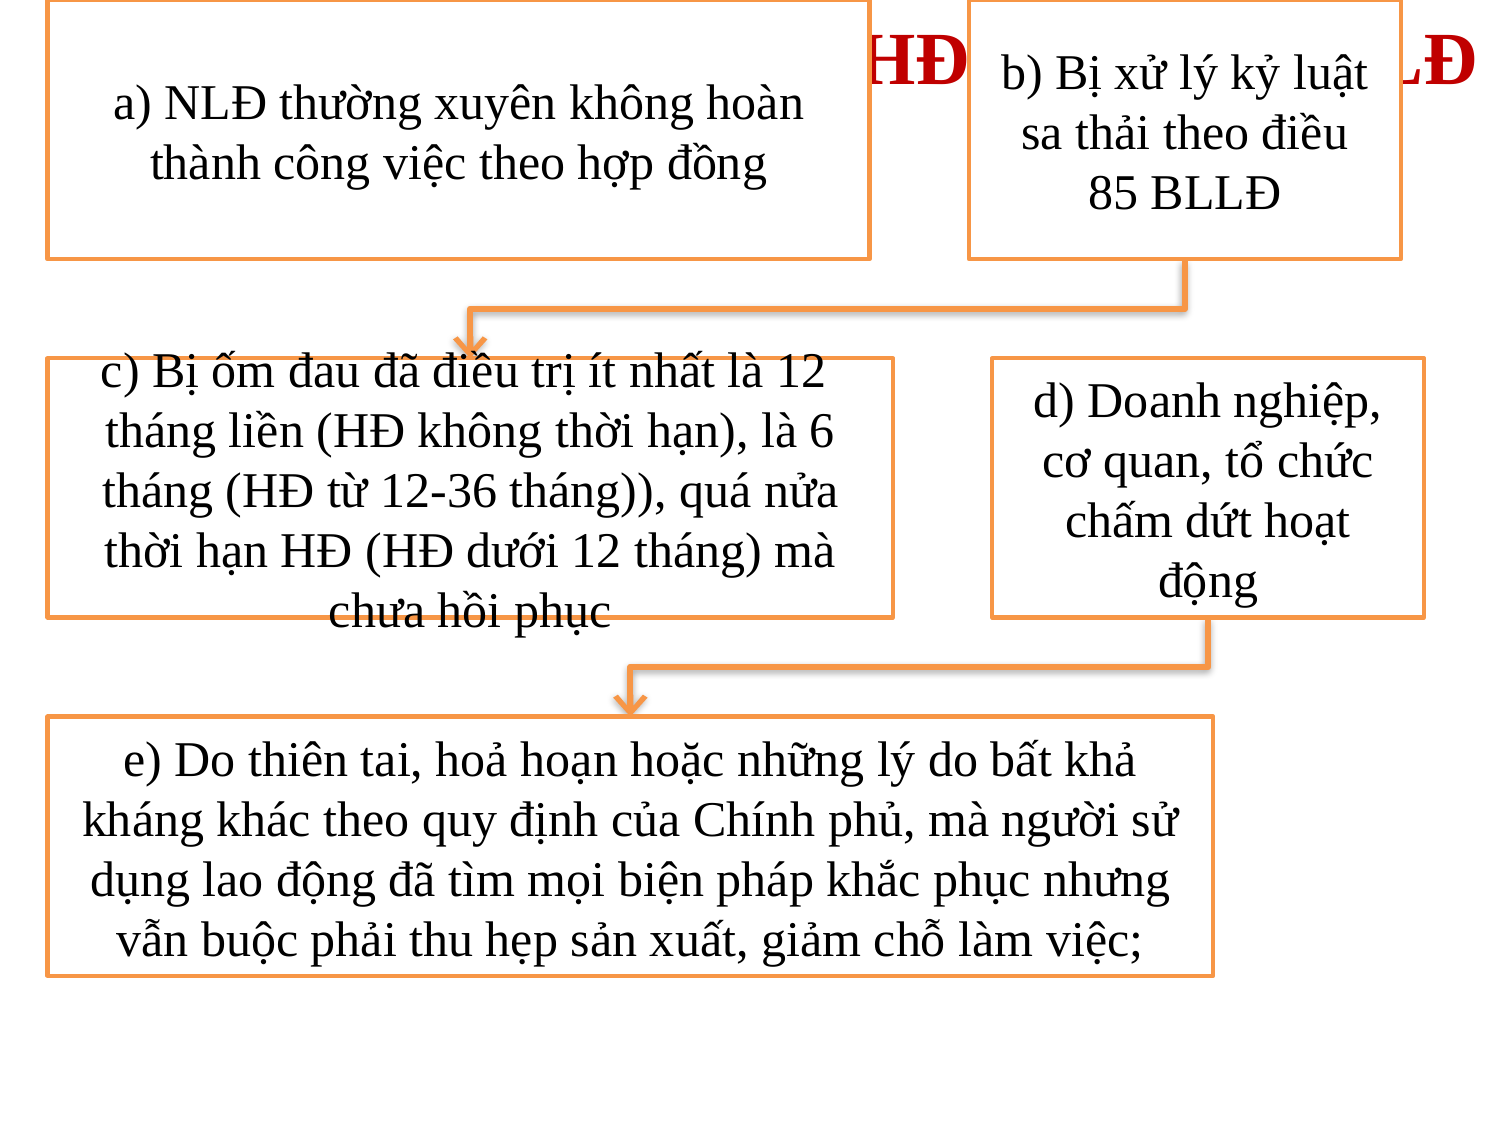

# Đơn phương chấm dứt HĐLĐ của NSDLĐ

a) NLĐ thường xuyên không hoàn thành công việc theo hợp đồng

b) Bị xử lý kỷ luật sa thải theo điều 85 BLLĐ

c) Bị ốm đau đã điều trị ít nhất là 12  tháng liền (HĐ không thời hạn), là 6 tháng (HĐ từ 12-36 tháng)), quá nửa thời hạn HĐ (HĐ dưới 12 tháng) mà chưa hồi phục

d) Doanh nghiệp, cơ quan, tổ chức chấm dứt hoạt động
e) Do thiên tai, hoả hoạn hoặc những lý do bất khả kháng khác theo quy định của Chính phủ, mà người sử dụng lao động đã tìm mọi biện pháp khắc phục nhưng vẫn buộc phải thu hẹp sản xuất, giảm chỗ làm việc;